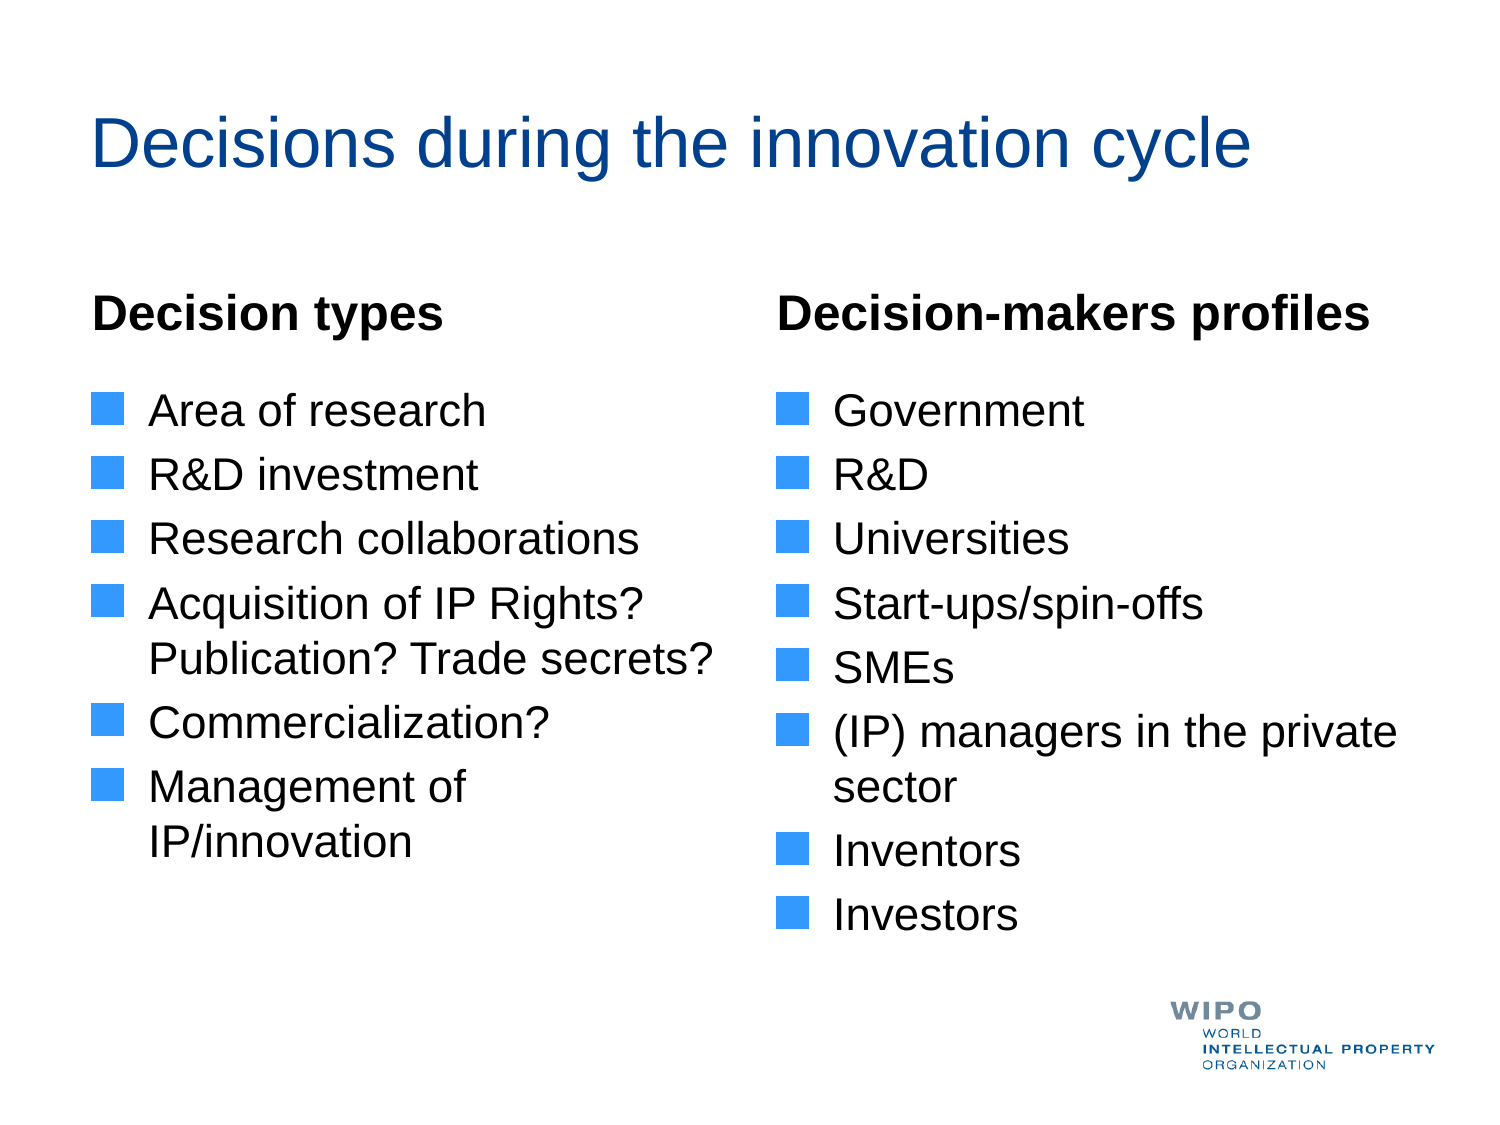

# Decisions during the innovation cycle
Areas of research
R&D investment
Research collaborations?
Acquisition of IPR (publication/trade secrets vs. patenting)? Which IPR?
Commercialization of the product/process?
IP assets Management (patents and other IPR to keep/abandon/sell/license)

Decision types
Decision-makers profiles
Area of research
R&D investment
Research collaborations
Acquisition of IP Rights? Publication? Trade secrets?
Commercialization?
Management of IP/innovation

Government
R&D
Universities
Start-ups/spin-offs
SMEs
(IP) managers in the private sector
Inventors
Investors